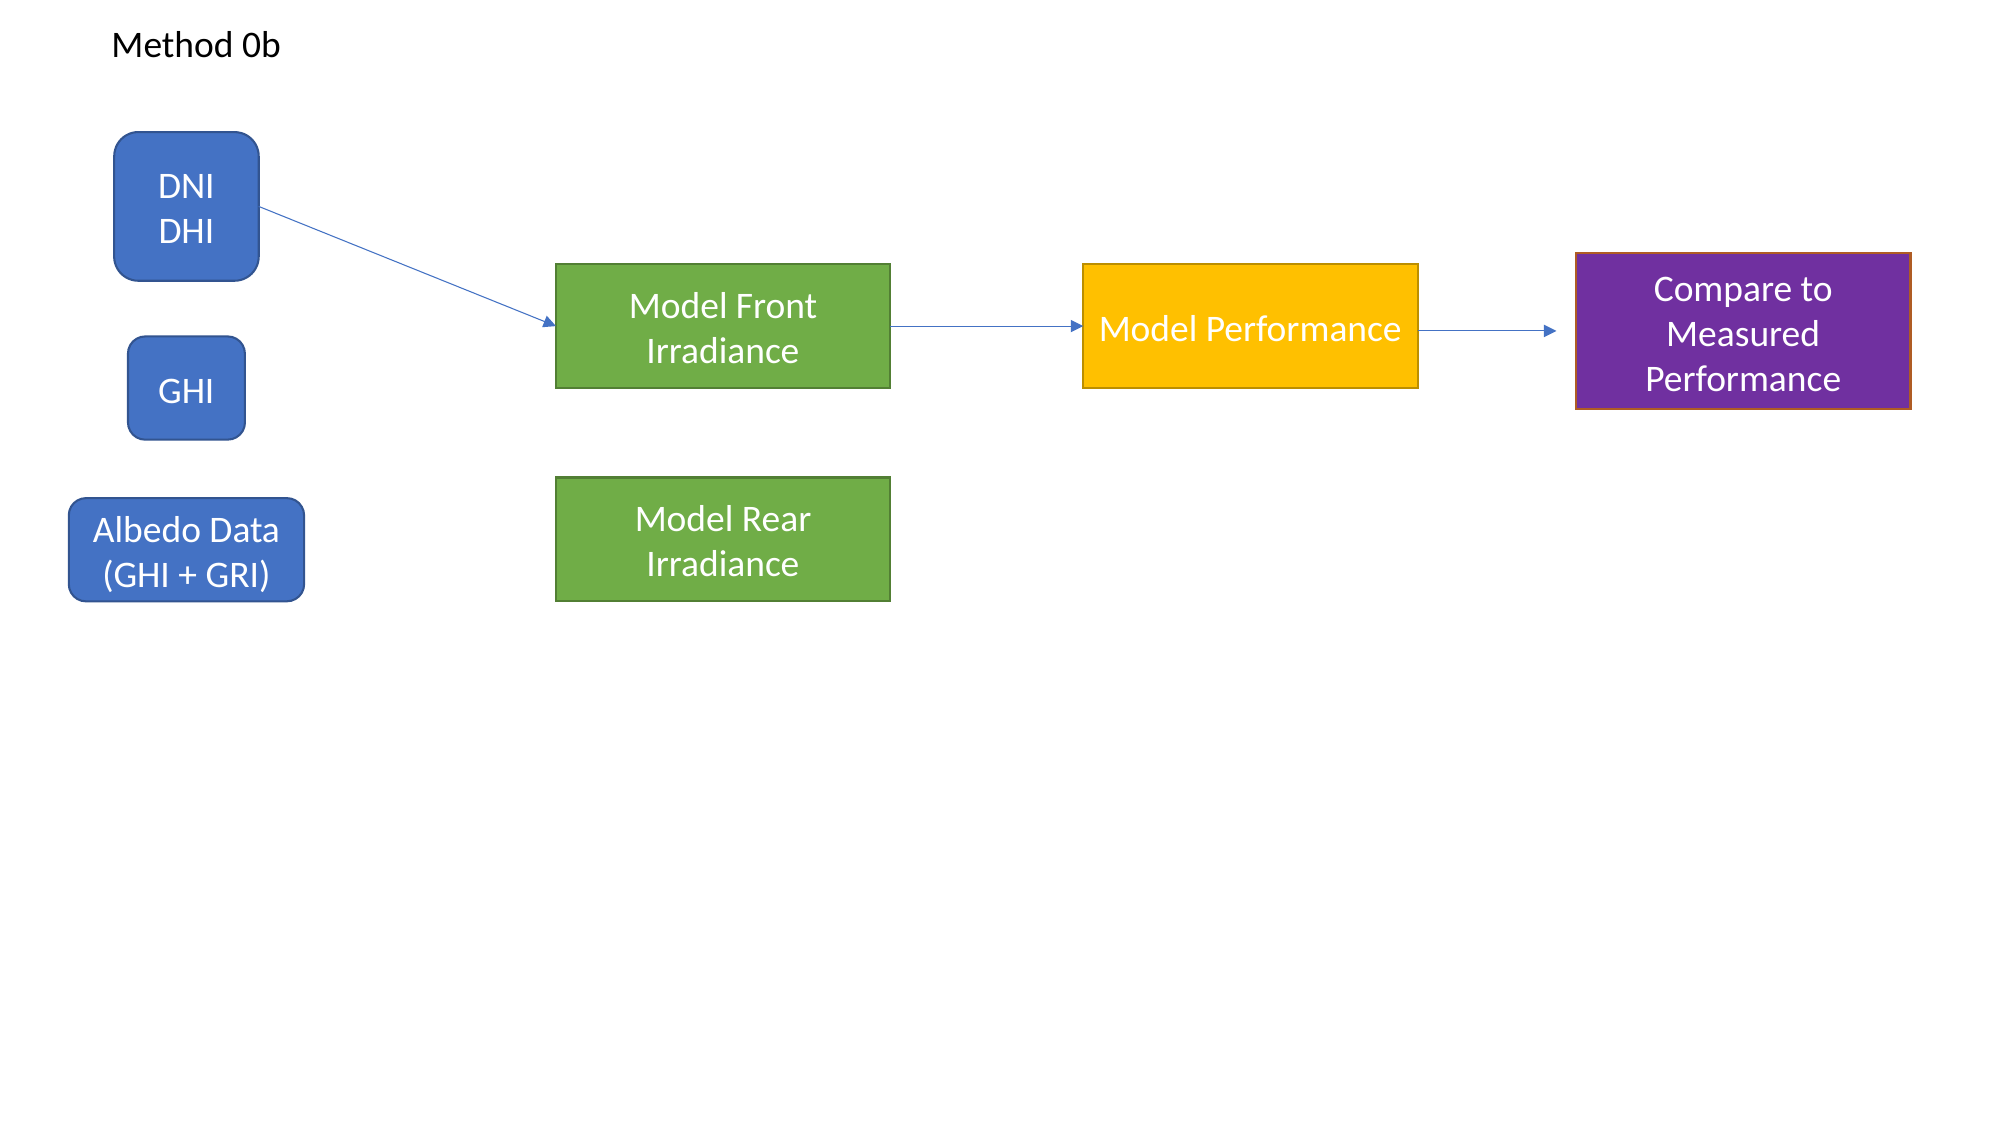

Method 0b
DNI
DHI
Compare to Measured
Performance
Model Front Irradiance
Model Performance
GHI
Model Rear Irradiance
Albedo Data (GHI + GRI)